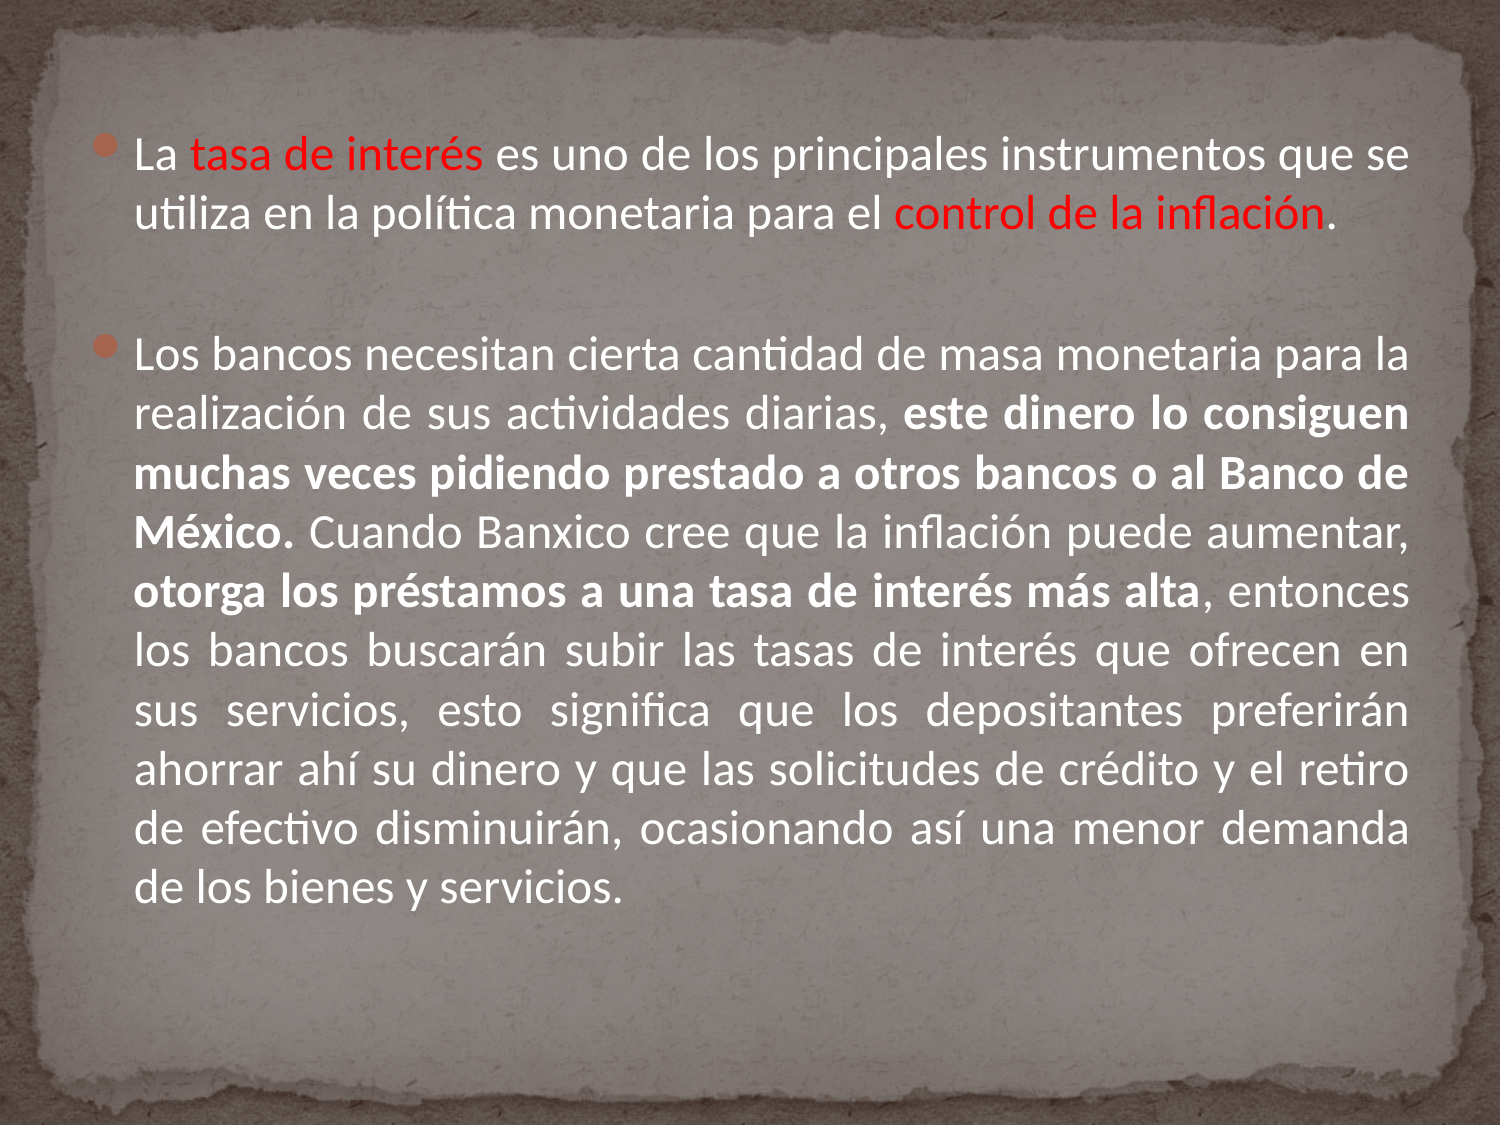

La tasa de interés es uno de los principales instrumentos que se utiliza en la política monetaria para el control de la inflación.

Los bancos necesitan cierta cantidad de masa monetaria para la realización de sus actividades diarias, este dinero lo consiguen muchas veces pidiendo prestado a otros bancos o al Banco de México. Cuando Banxico cree que la inflación puede aumentar, otorga los préstamos a una tasa de interés más alta, entonces los bancos buscarán subir las tasas de interés que ofrecen en sus servicios, esto significa que los depositantes preferirán ahorrar ahí su dinero y que las solicitudes de crédito y el retiro de efectivo disminuirán, ocasionando así una menor demanda de los bienes y servicios.